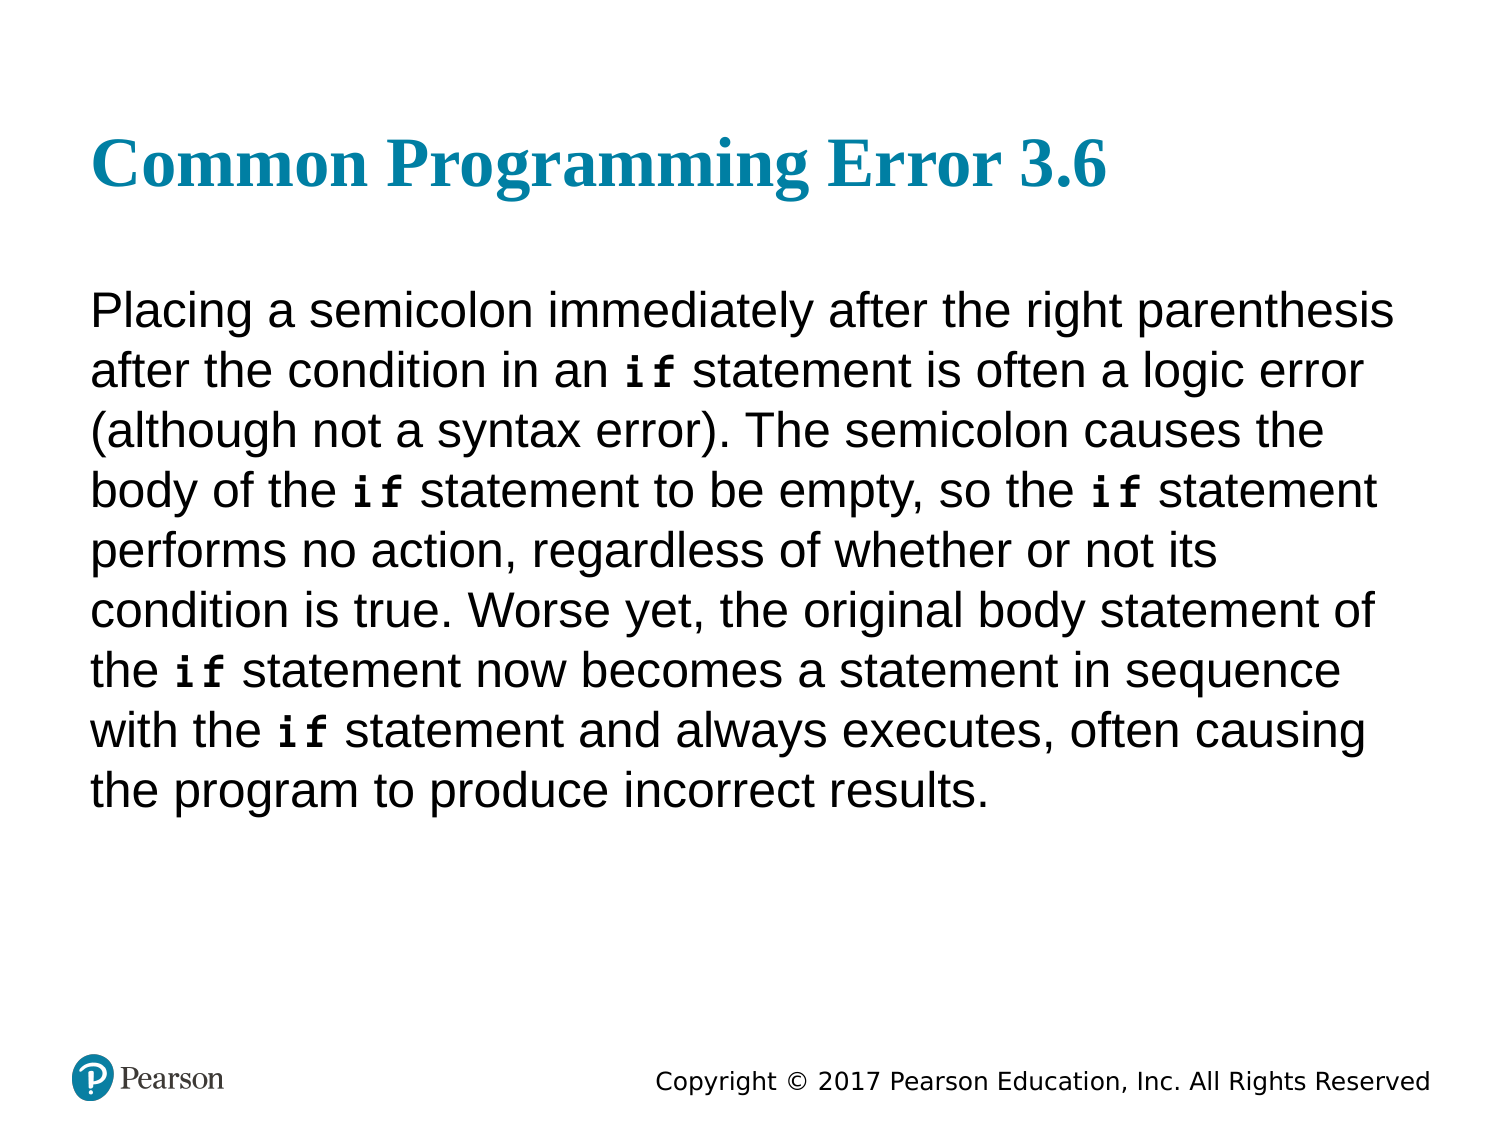

# Common Programming Error 3.6
Placing a semicolon immediately after the right parenthesis after the condition in an if statement is often a logic error (although not a syntax error). The semicolon causes the body of the if statement to be empty, so the if statement performs no action, regardless of whether or not its condition is true. Worse yet, the original body statement of the if statement now becomes a statement in sequence with the if statement and always executes, often causing the program to produce incorrect results.